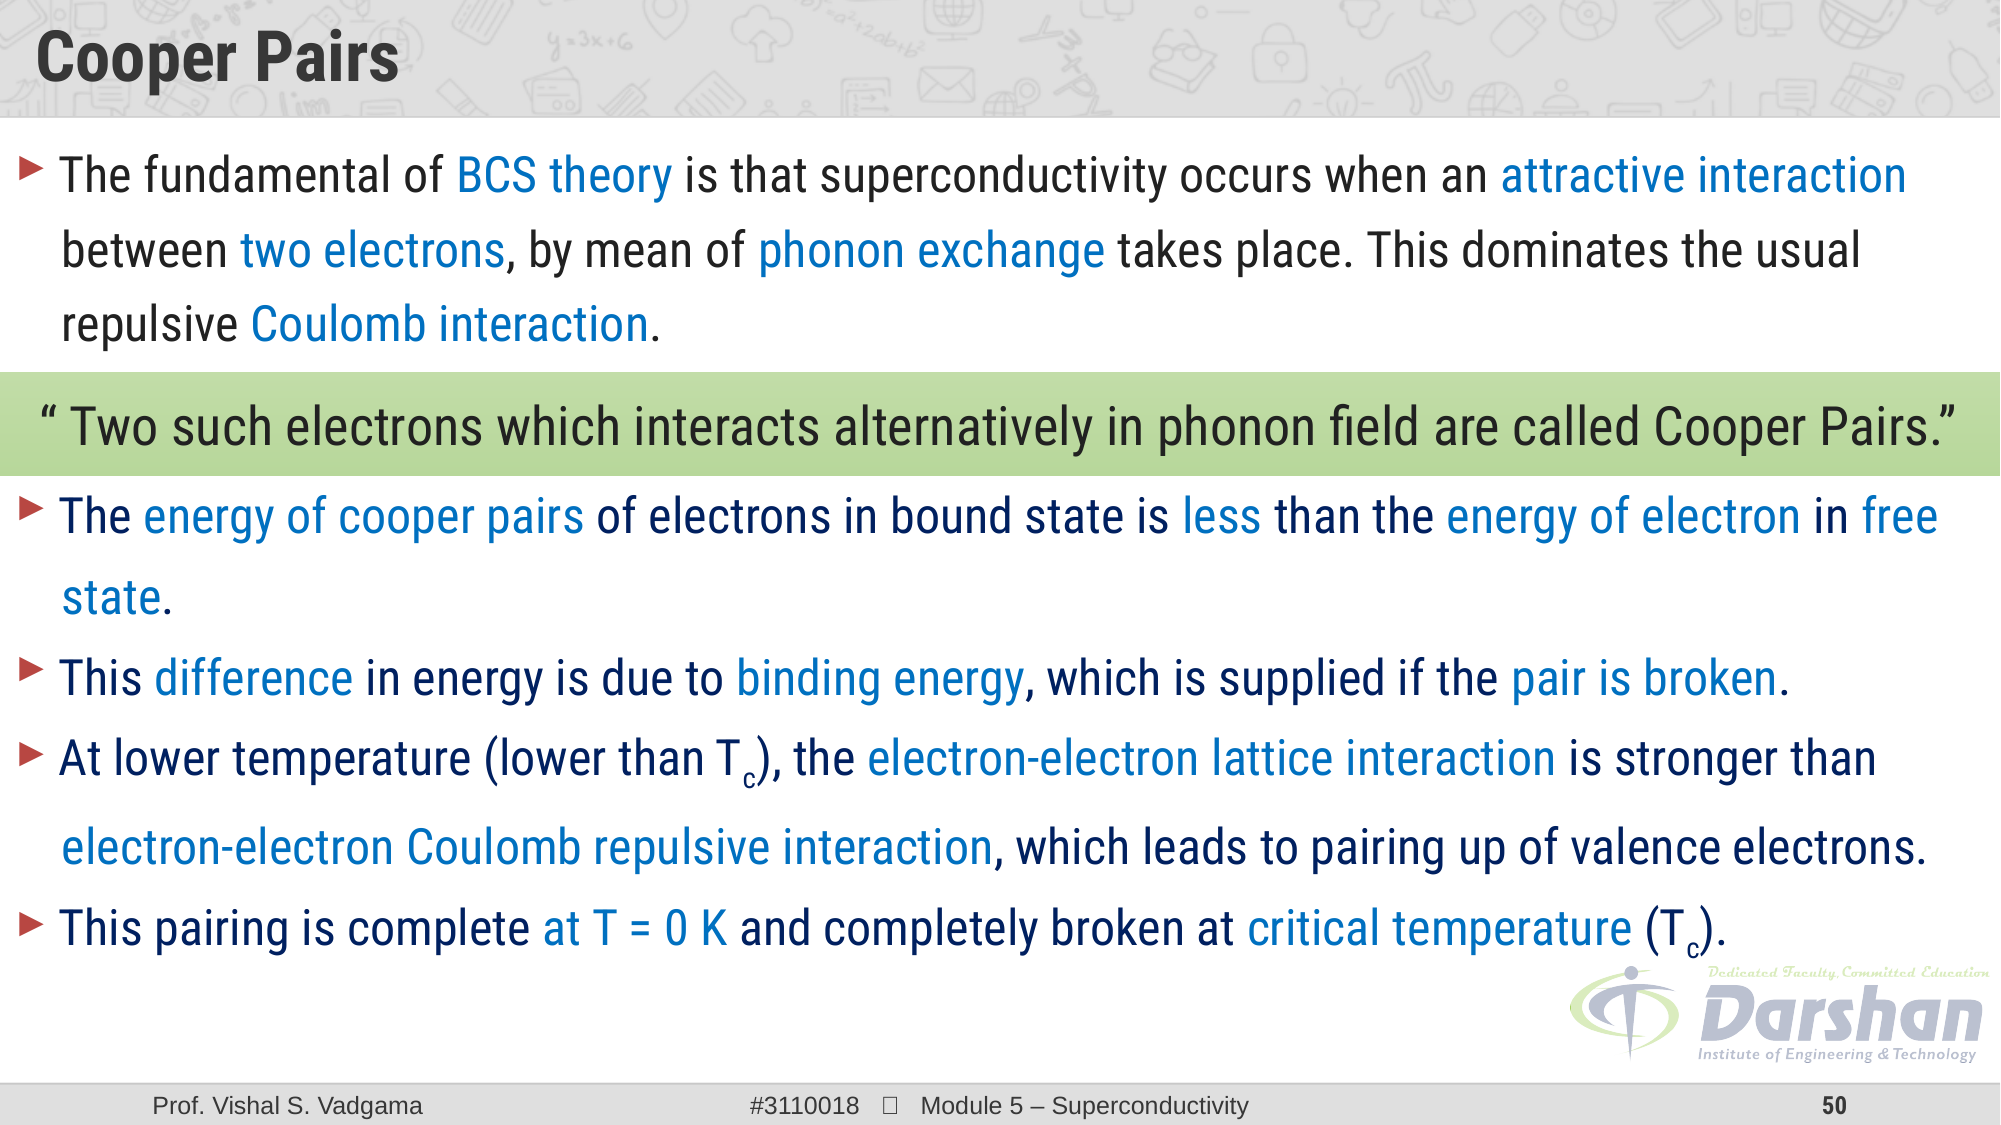

# Cooper Pairs
The fundamental of BCS theory is that superconductivity occurs when an attractive interaction
between two electrons, by mean of phonon exchange takes place. This dominates the usual
repulsive Coulomb interaction.
“ Two such electrons which interacts alternatively in phonon field are called Cooper Pairs.”
The energy of cooper pairs of electrons in bound state is less than the energy of electron in free
state.
This difference in energy is due to binding energy, which is supplied if the pair is broken.
At lower temperature (lower than Tc), the electron-electron lattice interaction is stronger than
electron-electron Coulomb repulsive interaction, which leads to pairing up of valence electrons.
This pairing is complete at T = 0 K and completely broken at critical temperature (Tc).